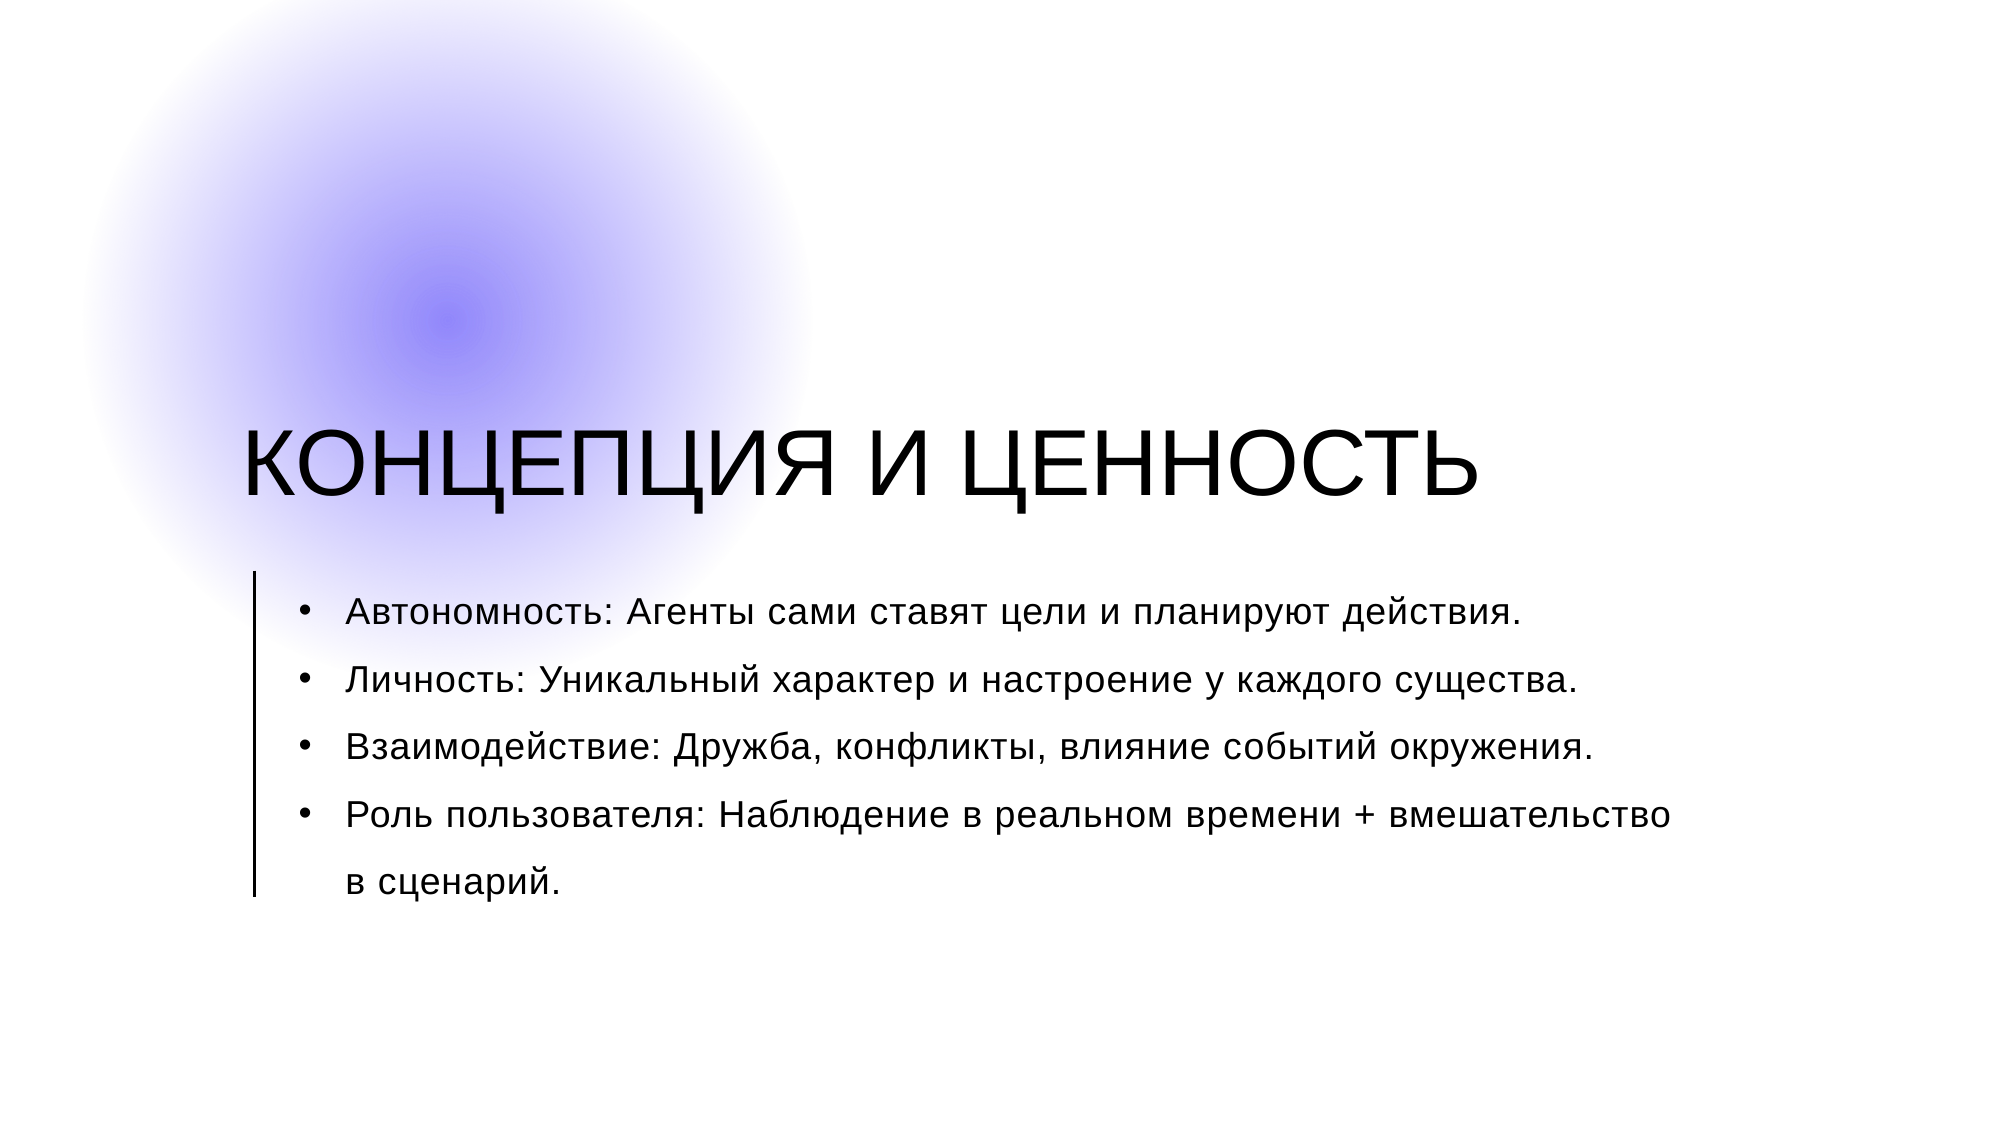

Концепция и Ценность
# Автономность: Агенты сами ставят цели и планируют действия.
Личность: Уникальный характер и настроение у каждого существа.
Взаимодействие: Дружба, конфликты, влияние событий окружения.
Роль пользователя: Наблюдение в реальном времени + вмешательство в сценарий.